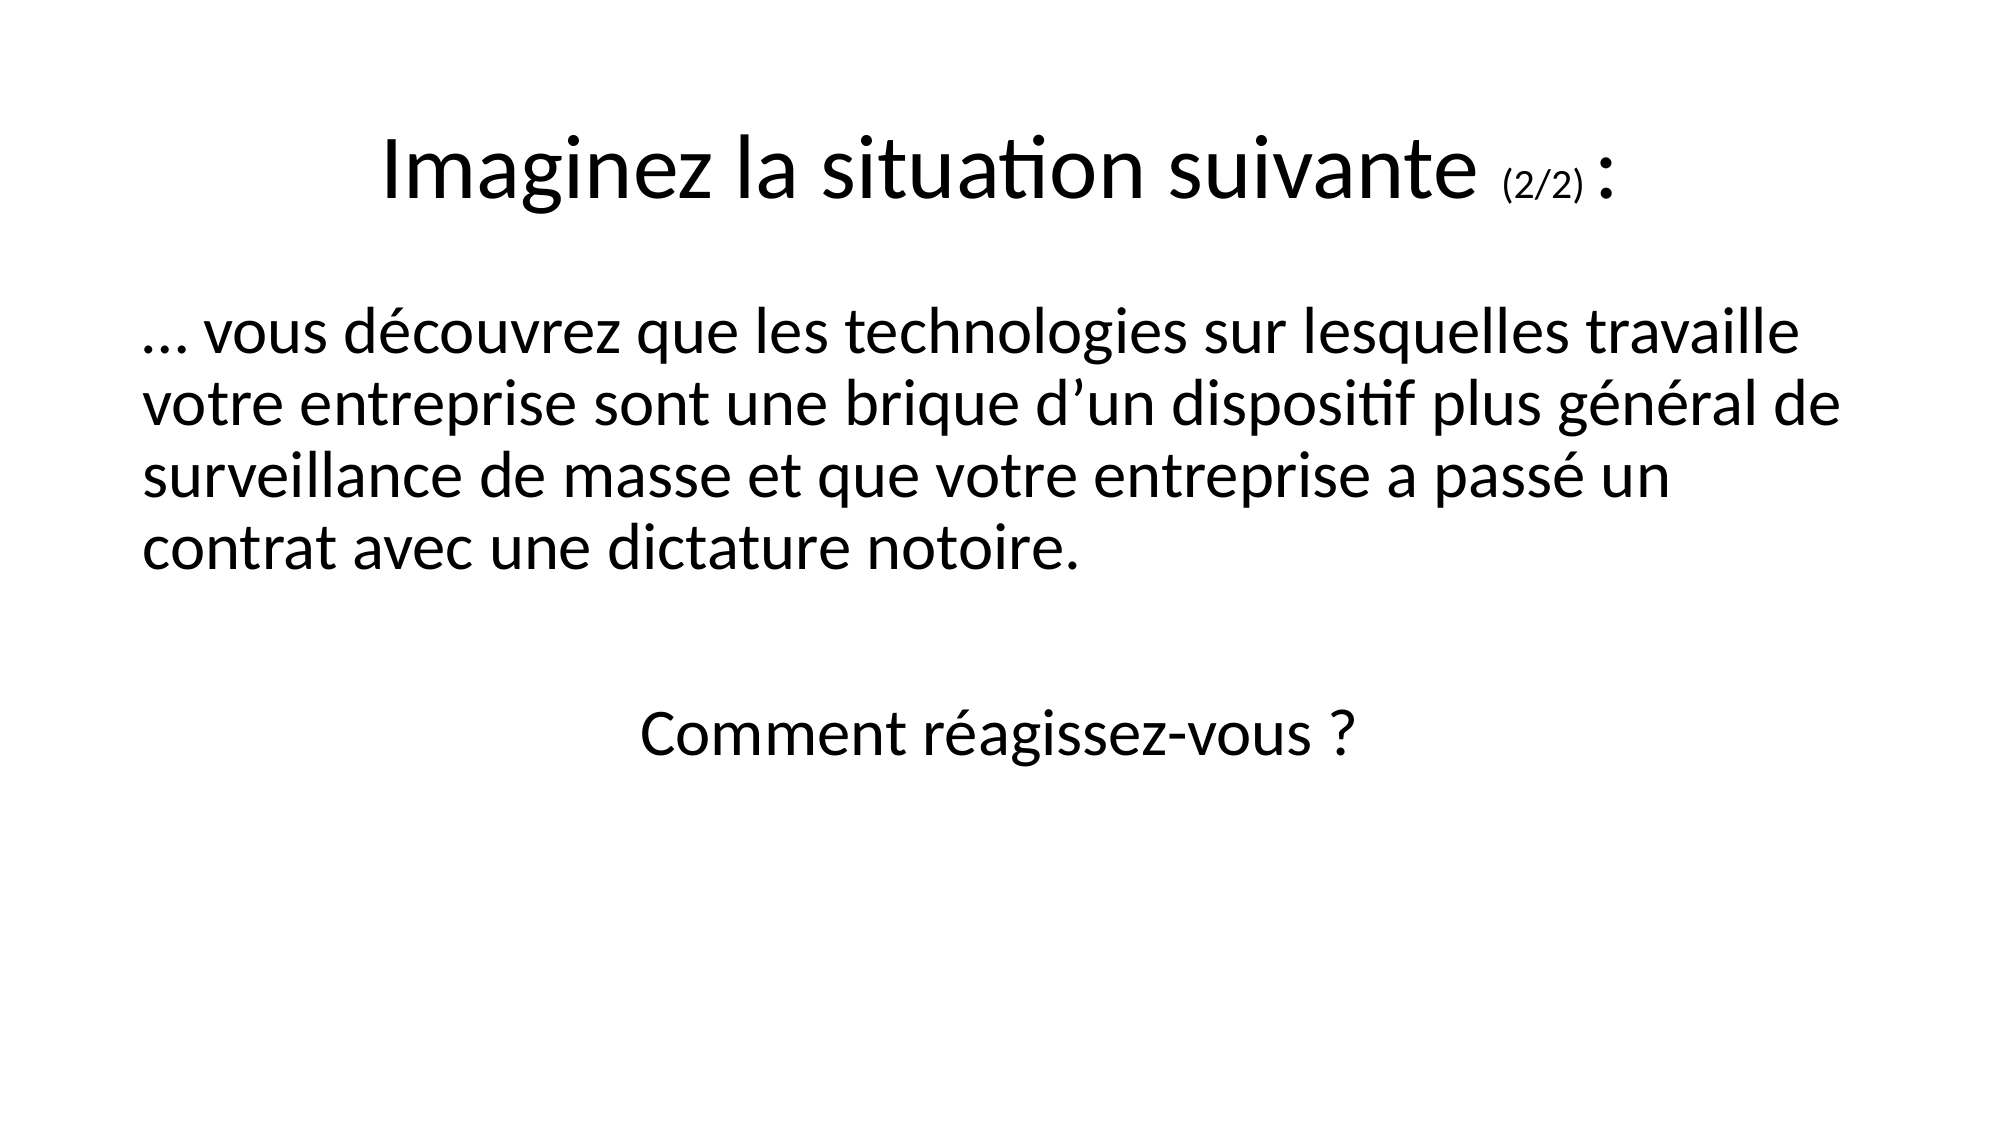

# Imaginez la situation suivante (2/2) :
… vous découvrez que les technologies sur lesquelles travaille votre entreprise sont une brique d’un dispositif plus général de surveillance de masse et que votre entreprise a passé un contrat avec une dictature notoire.

Comment réagissez-vous ?